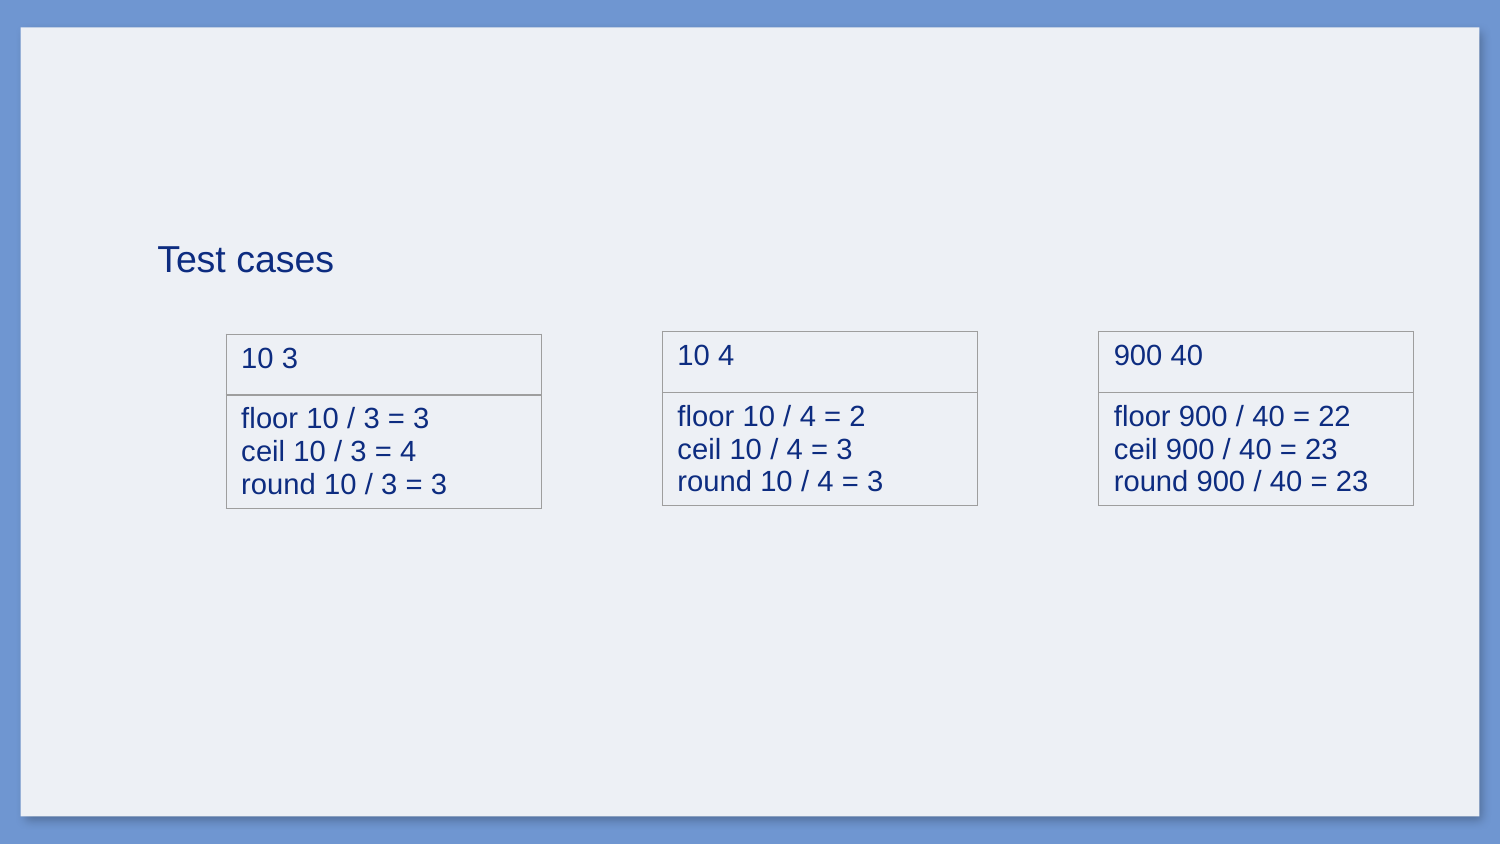

Test cases
| 10 4 |
| --- |
| floor 10 / 4 = 2 ceil 10 / 4 = 3 round 10 / 4 = 3 |
| 900 40 |
| --- |
| floor 900 / 40 = 22 ceil 900 / 40 = 23 round 900 / 40 = 23 |
| 10 3 |
| --- |
| floor 10 / 3 = 3 ceil 10 / 3 = 4 round 10 / 3 = 3 |